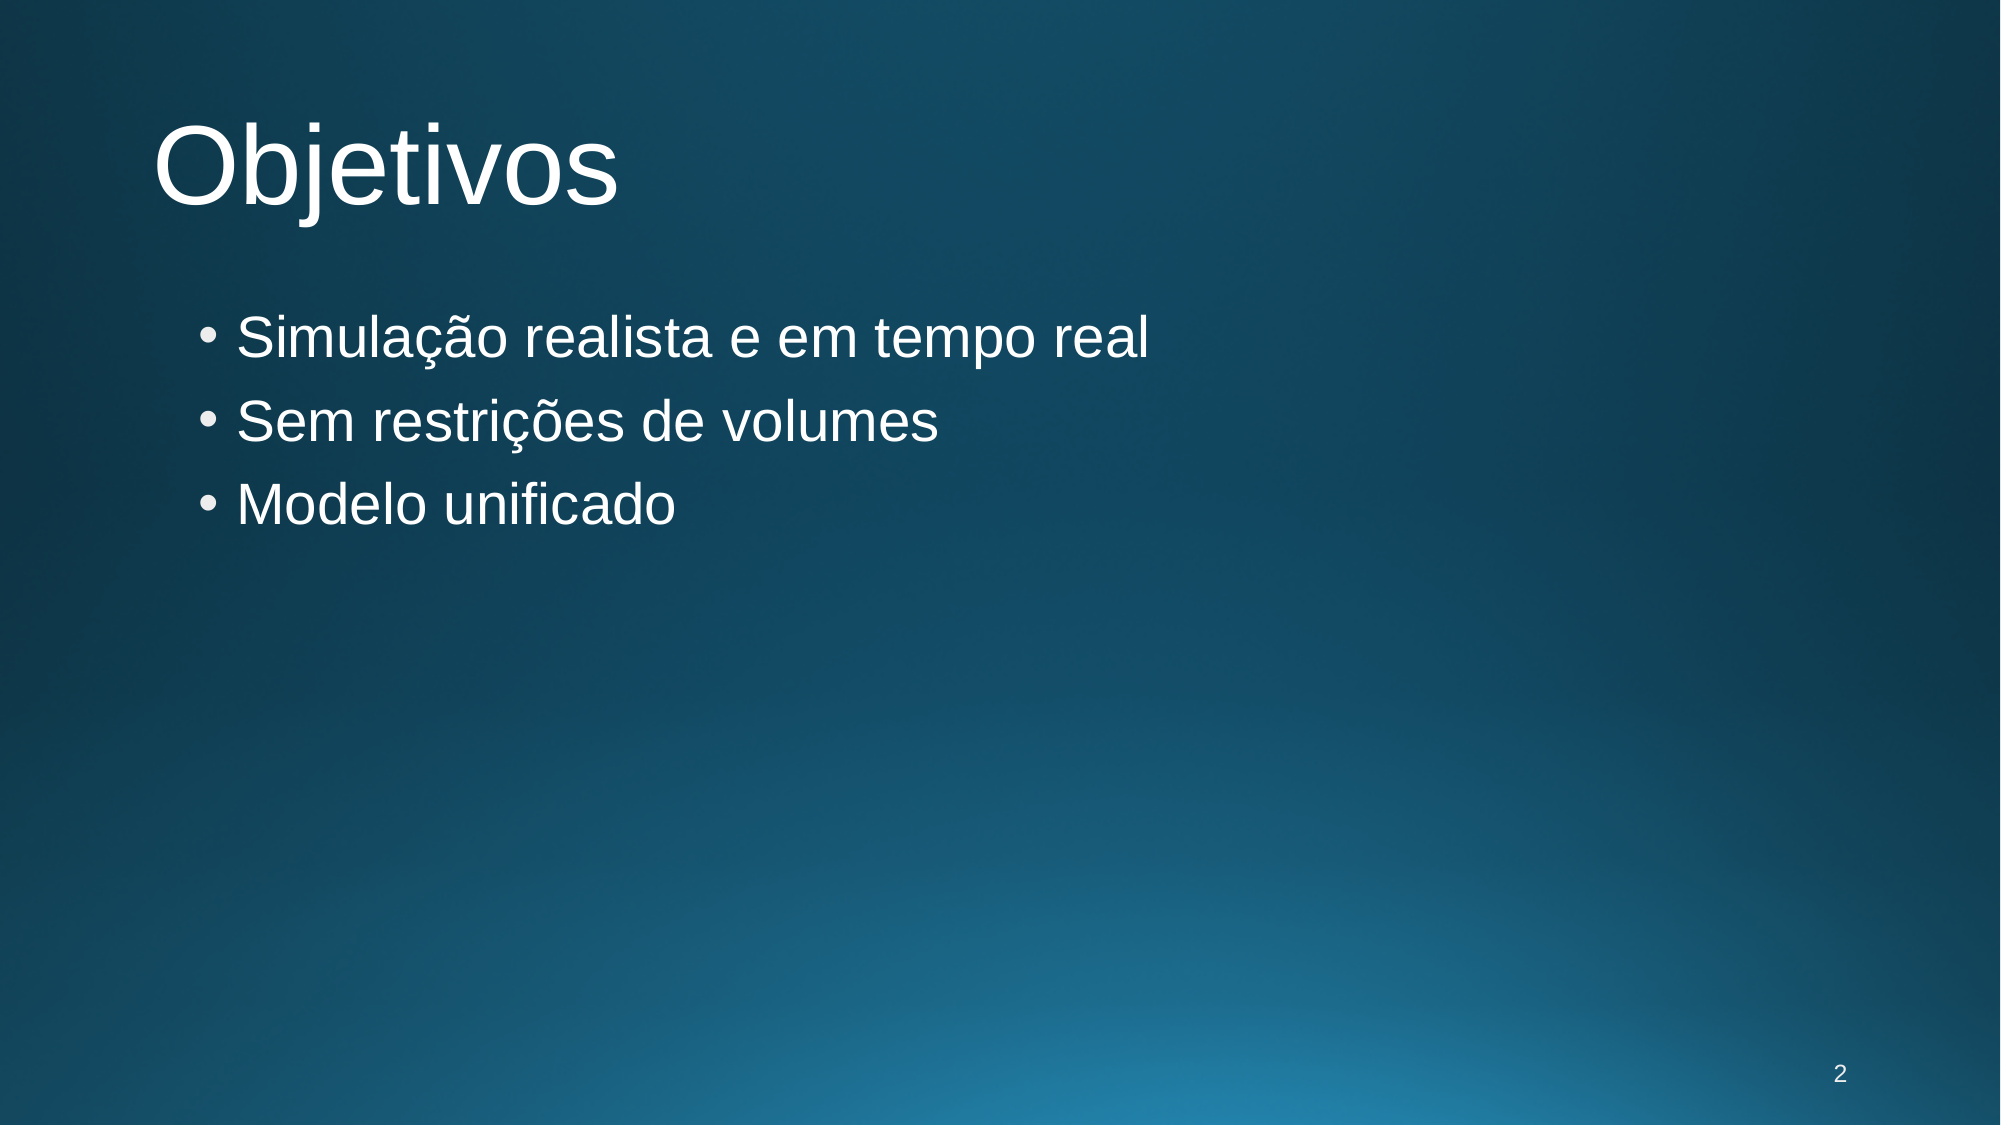

# Objetivos
Simulação realista e em tempo real
Sem restrições de volumes
Modelo unificado

2